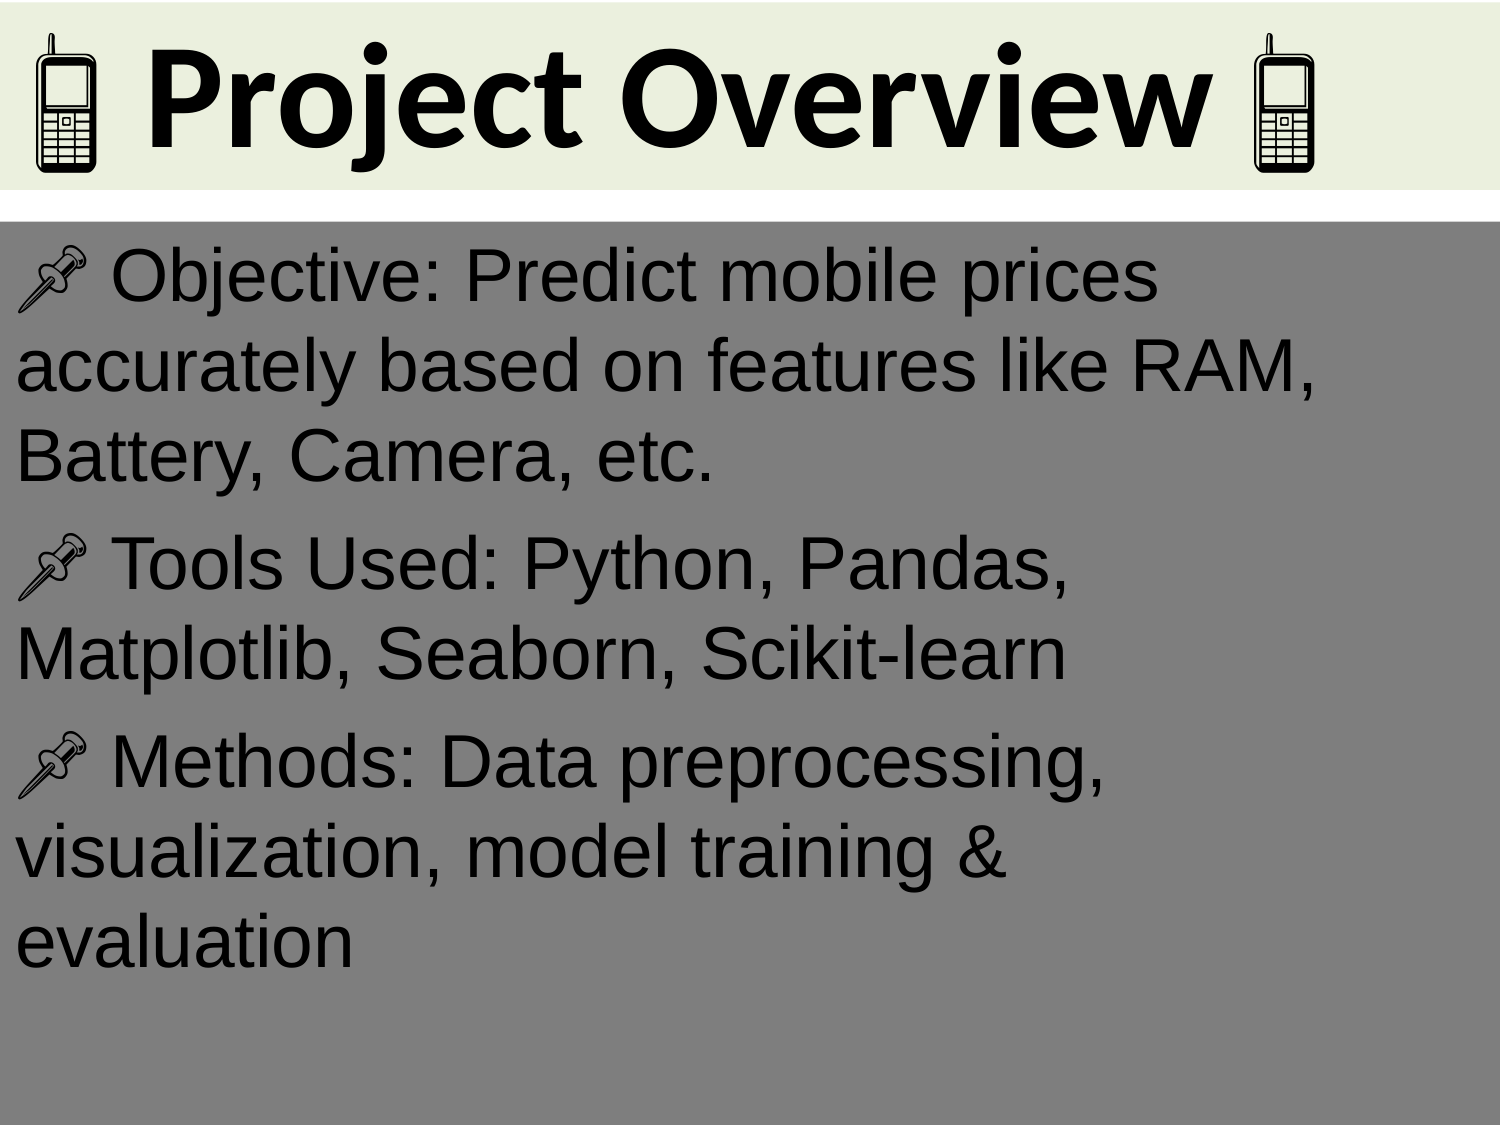

# 📱 Project Overview 📱

📌 Objective: Predict mobile prices accurately based on features like RAM, Battery, Camera, etc.
📌 Tools Used: Python, Pandas, Matplotlib, Seaborn, Scikit-learn
📌 Methods: Data preprocessing, visualization, model training & evaluation